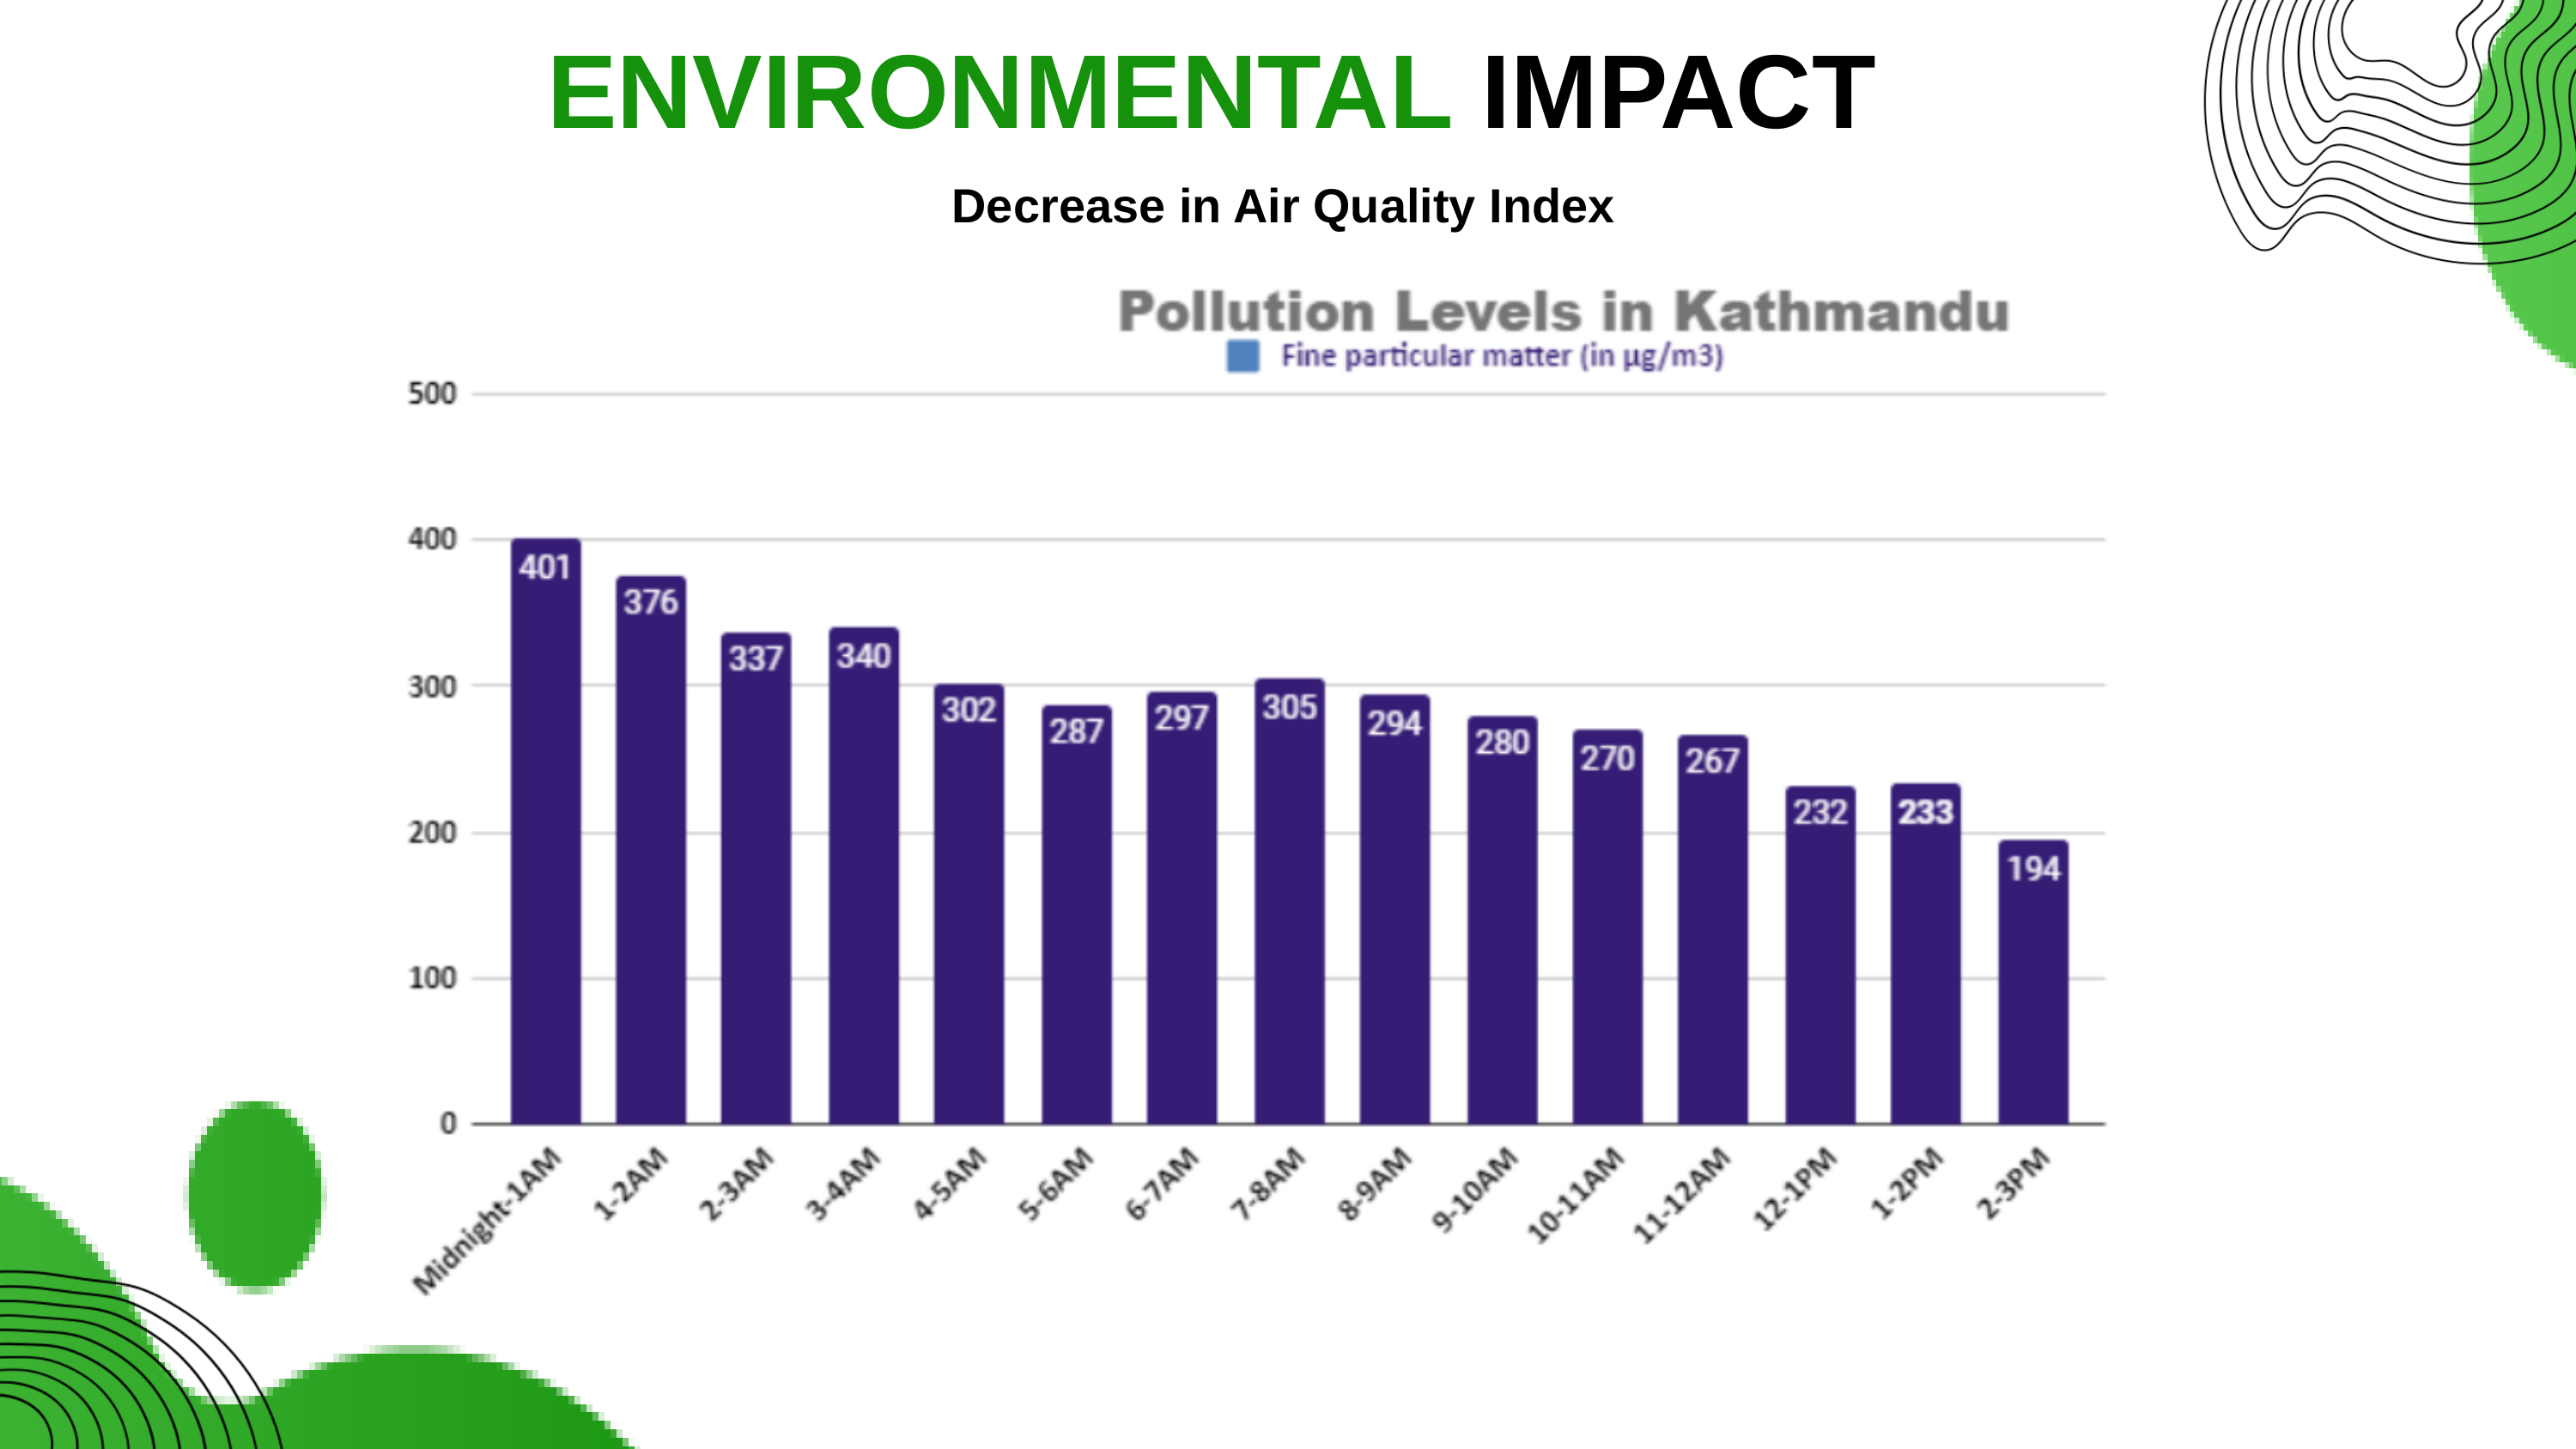

ENVIRONMENTAL IMPACT
Decrease in Air Quality Index